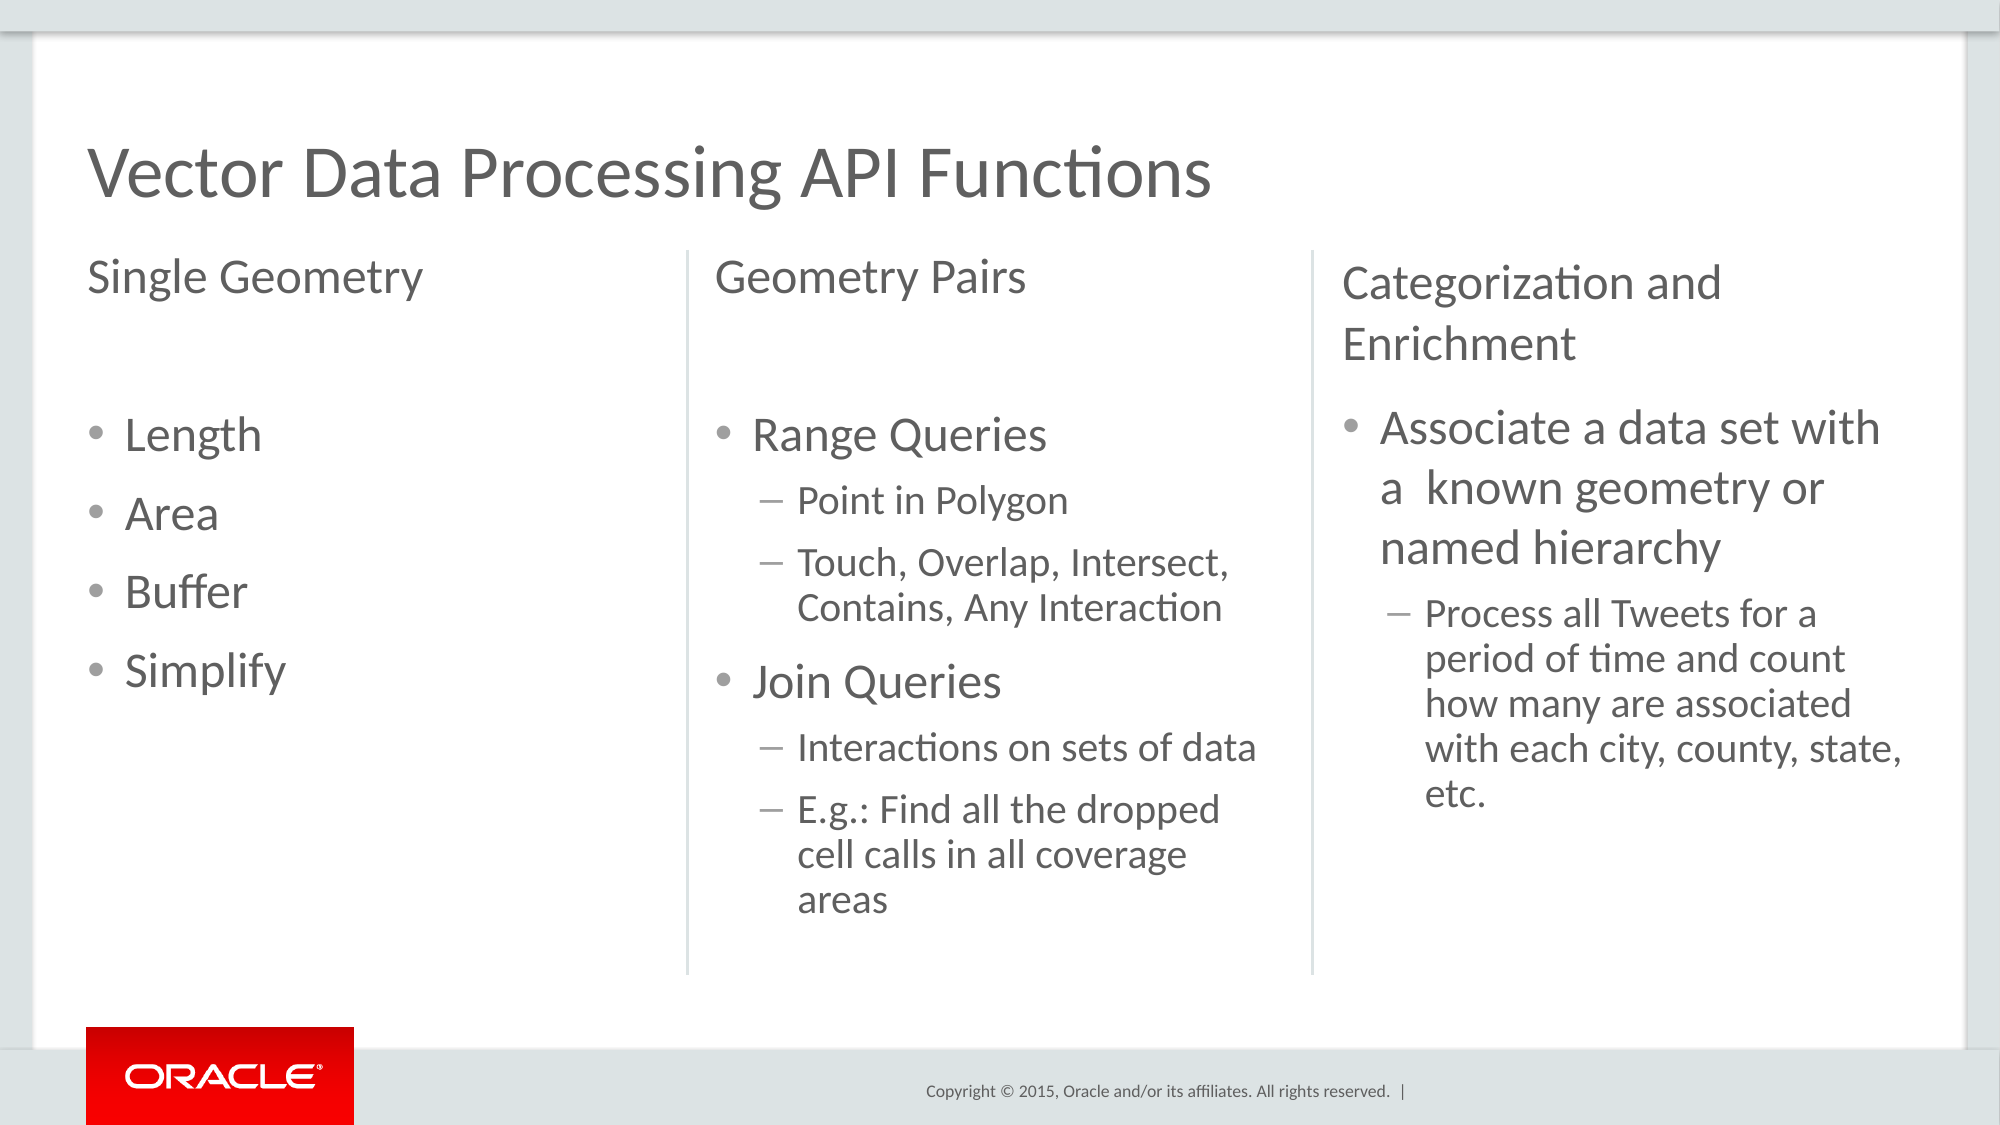

# Vector Data Processing API Functions
Single Geometry

Length
Area
Buffer
Simplify

Geometry Pairs

Range Queries
Point in Polygon
Touch, Overlap, Intersect, Contains, Any Interaction
Join Queries
Interactions on sets of data
E.g.: Find all the dropped cell calls in all coverage areas

Categorization and Enrichment
Associate a data set with a  known geometry or named hierarchy
Process all Tweets for a period of time and count how many are associated with each city, county, state, etc.